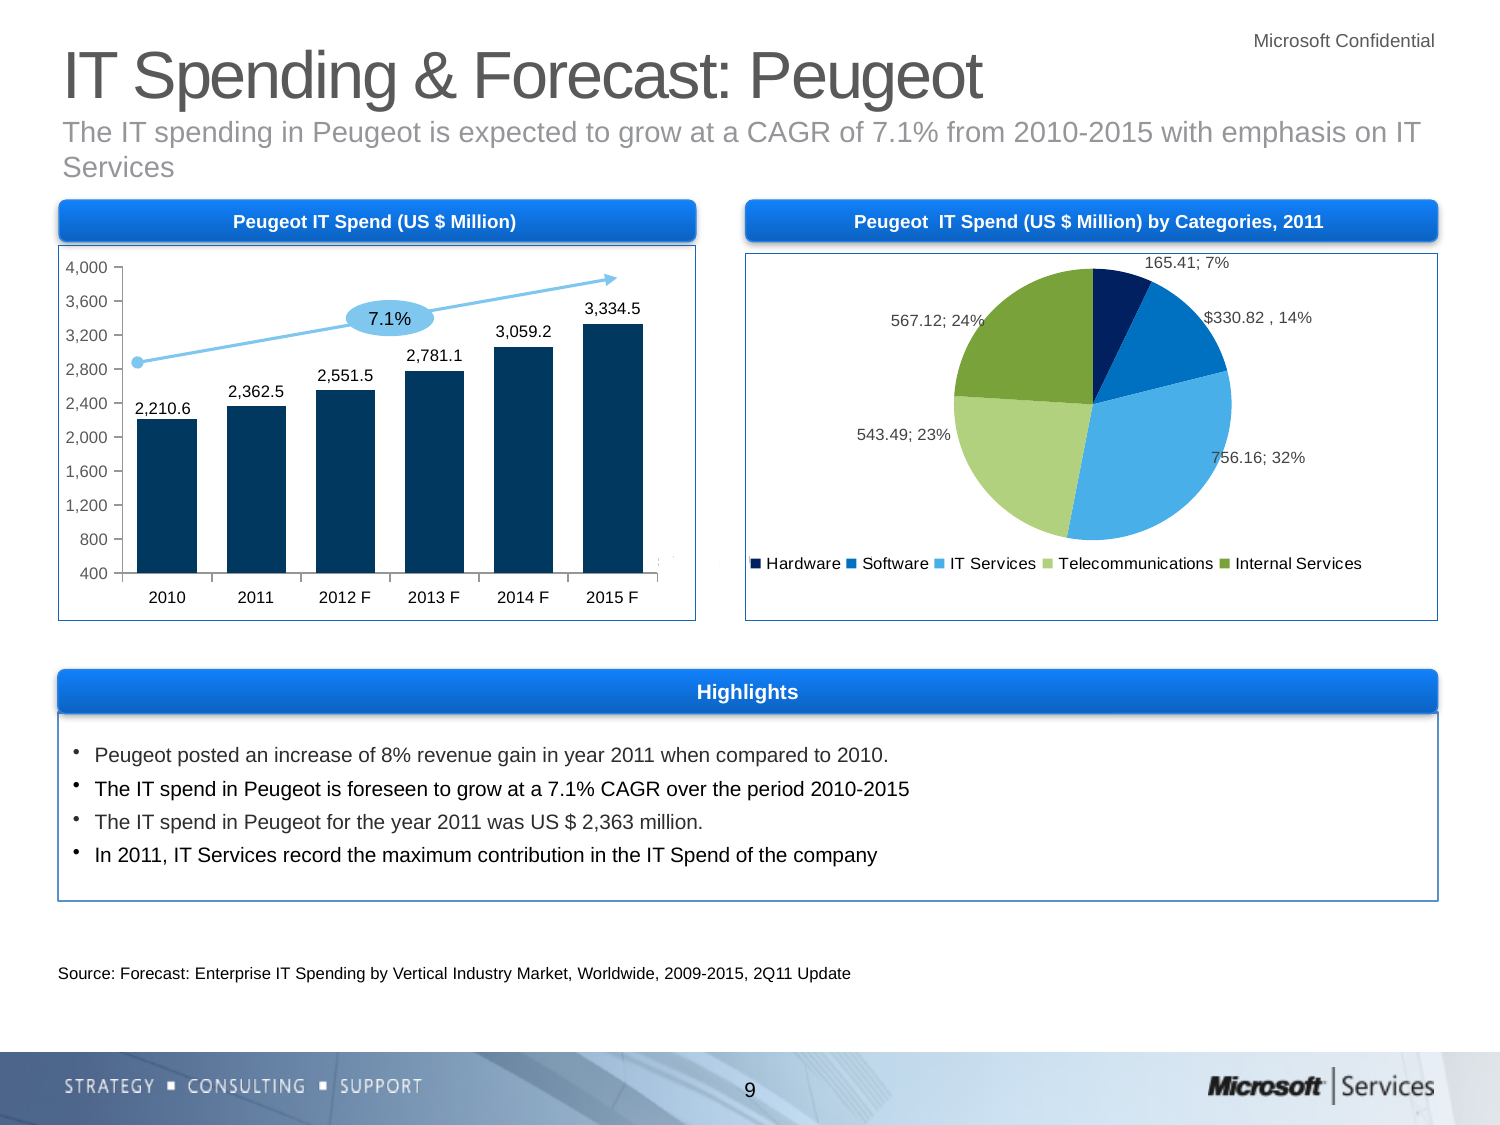

# IT Spending & Forecast: Peugeot
The IT spending in Peugeot is expected to grow at a CAGR of 7.1% from 2010-2015 with emphasis on IT Services
Peugeot IT Spend (US $ Million)
Peugeot  IT Spend (US $ Million) by Categories, 2011

### Chart

| Category | France |
|---|---|
| 2010 | 2210.613066 |
| 2011 | 2362.466778 |
| 2012 F | 2551.4641202400003 |
| 2013 F | 2781.0958910616005 |
| 2014 F | 3059.205480167761 |
| 2015 F | 3334.5339733828596 |

### Chart

| Category | 2011 |
|---|---|
| Hardware | 165.41 |
| Software | 330.82 |
| IT Services | 756.16 |
| Telecommunications | 543.49 |
| Internal Services | 567.12 |
7.1%
Highlights
Peugeot posted an increase of 8% revenue gain in year 2011 when compared to 2010.
The IT spend in Peugeot is foreseen to grow at a 7.1% CAGR over the period 2010-2015
The IT spend in Peugeot for the year 2011 was US $ 2,363 million.
In 2011, IT Services record the maximum contribution in the IT Spend of the company
Source: Forecast: Enterprise IT Spending by Vertical Industry Market, Worldwide, 2009-2015, 2Q11 Update